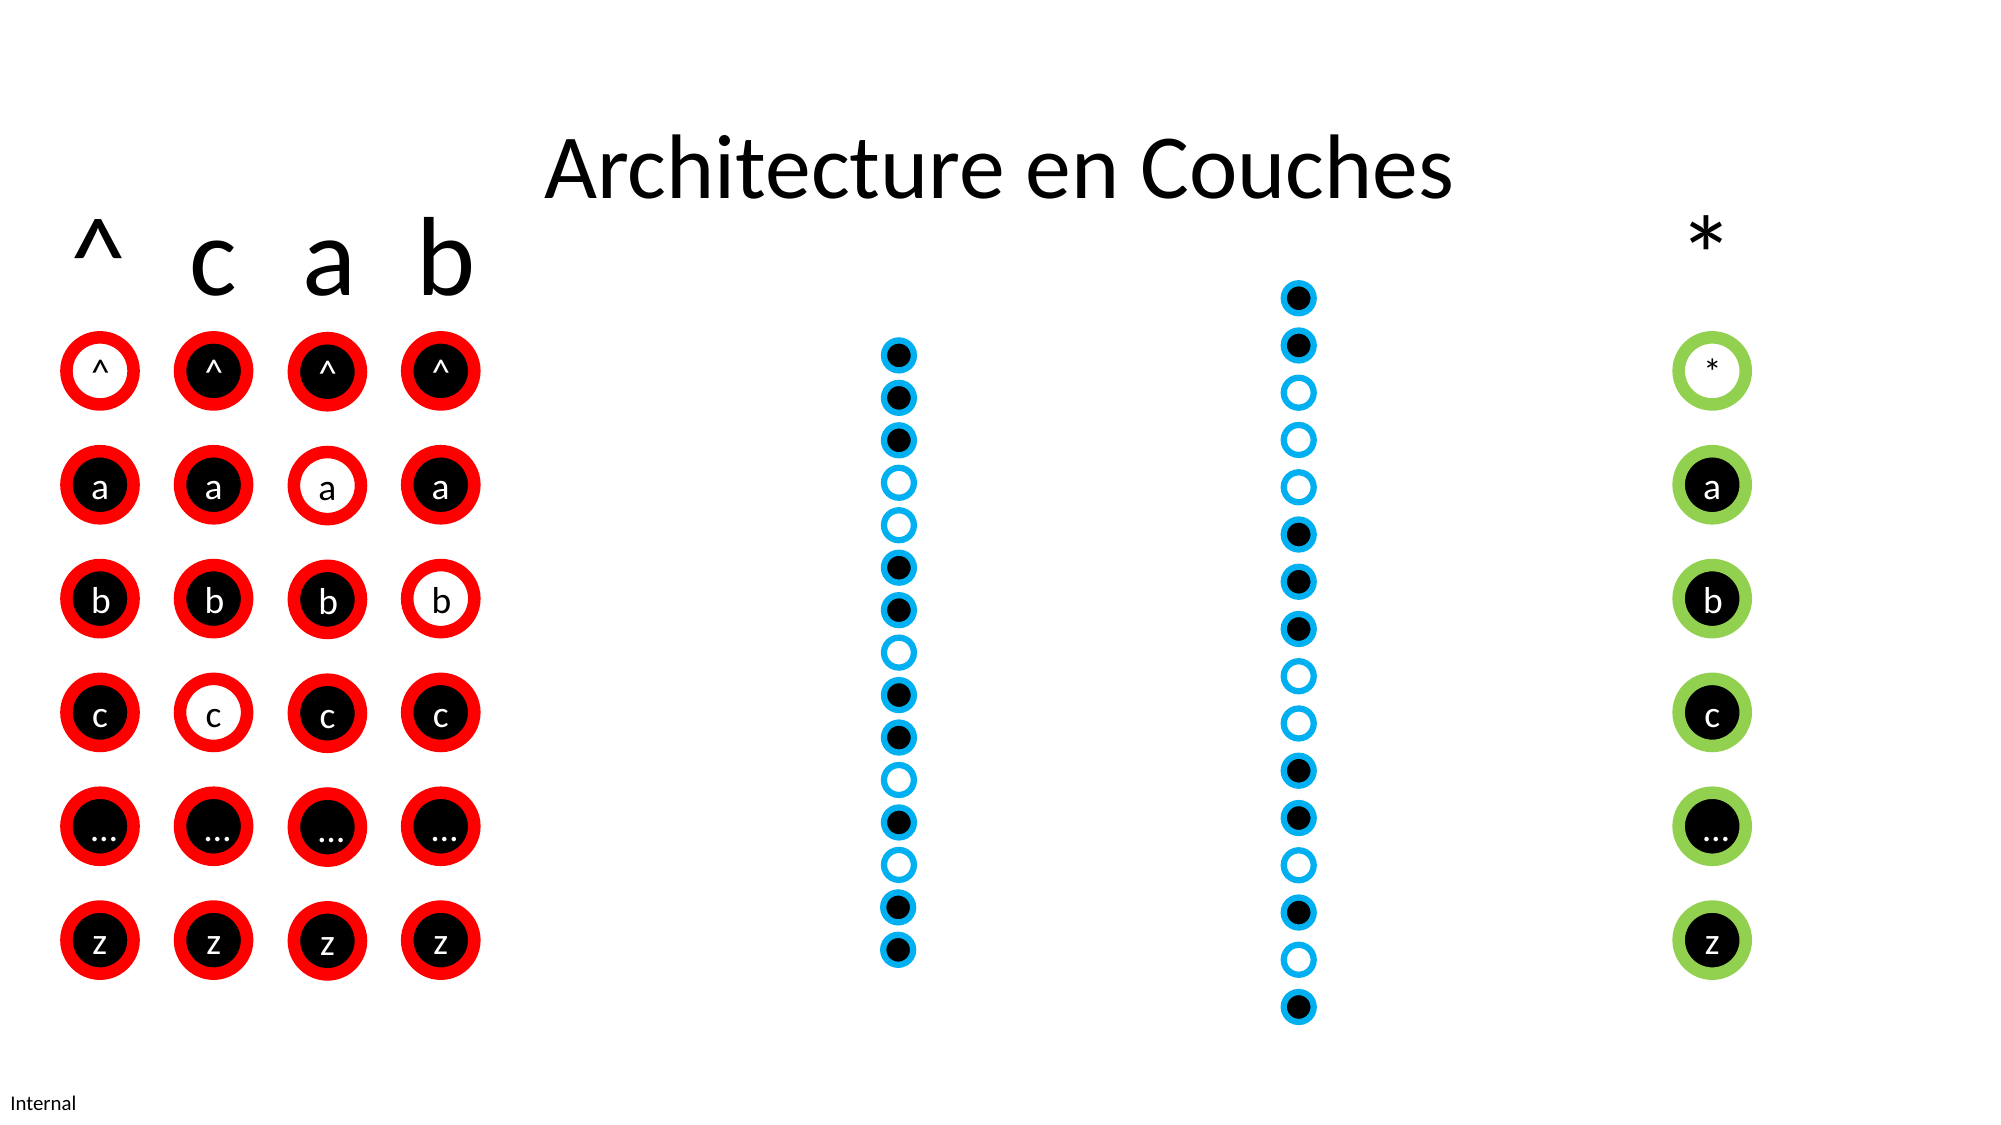

# Architecture en Couches
^
^
a
b
c
…
z
c
^
a
b
c
…
z
a
^
a
b
c
…
z
b
^
a
b
c
…
z
*
*
a
b
c
…
z